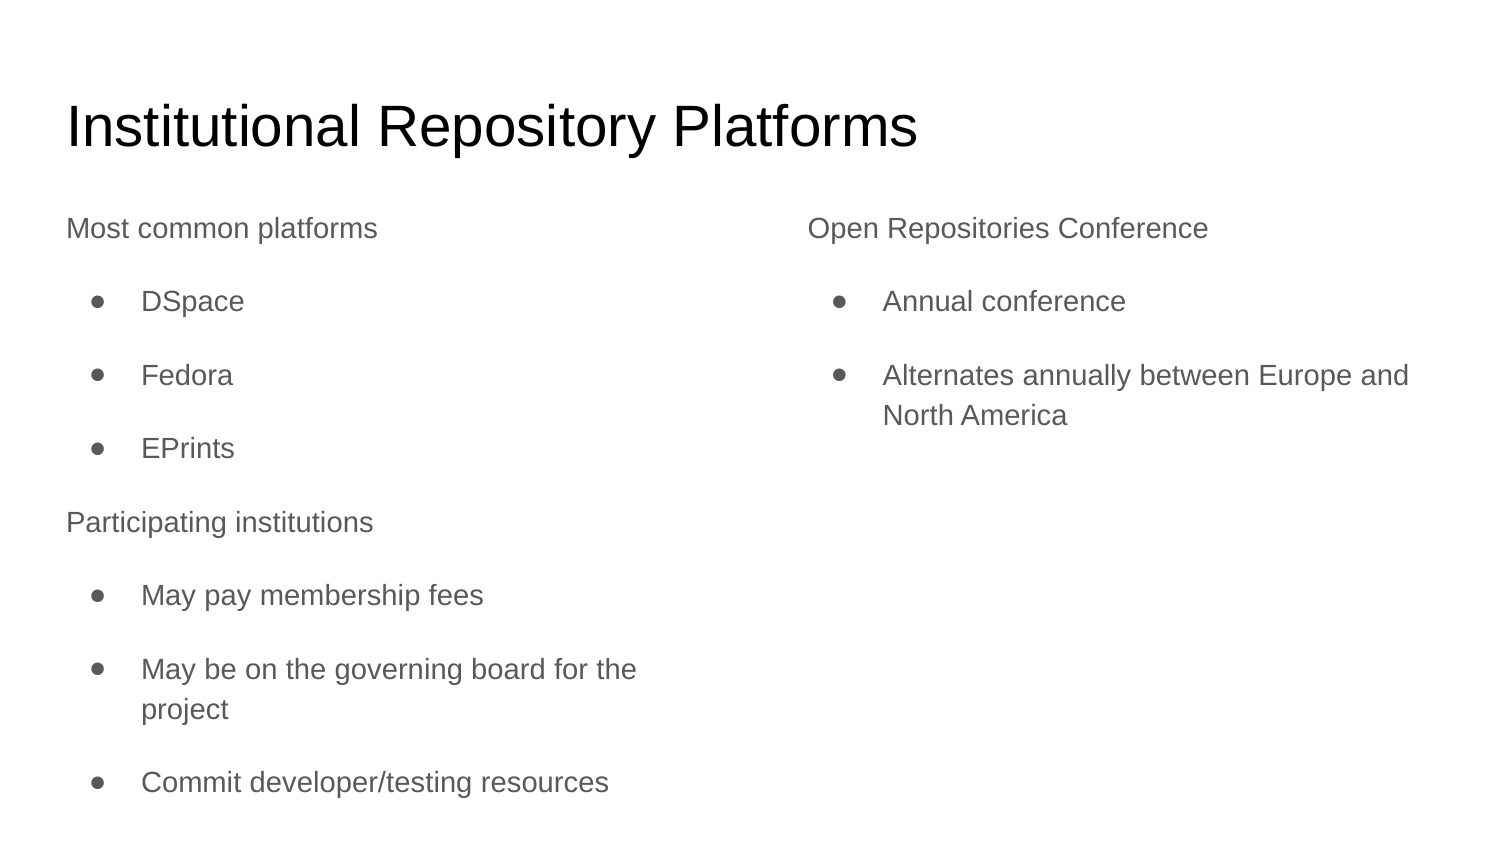

# Institutional Repository Platforms
Most common platforms
DSpace
Fedora
EPrints
Participating institutions
May pay membership fees
May be on the governing board for the project
Commit developer/testing resources
Open Repositories Conference
Annual conference
Alternates annually between Europe and North America